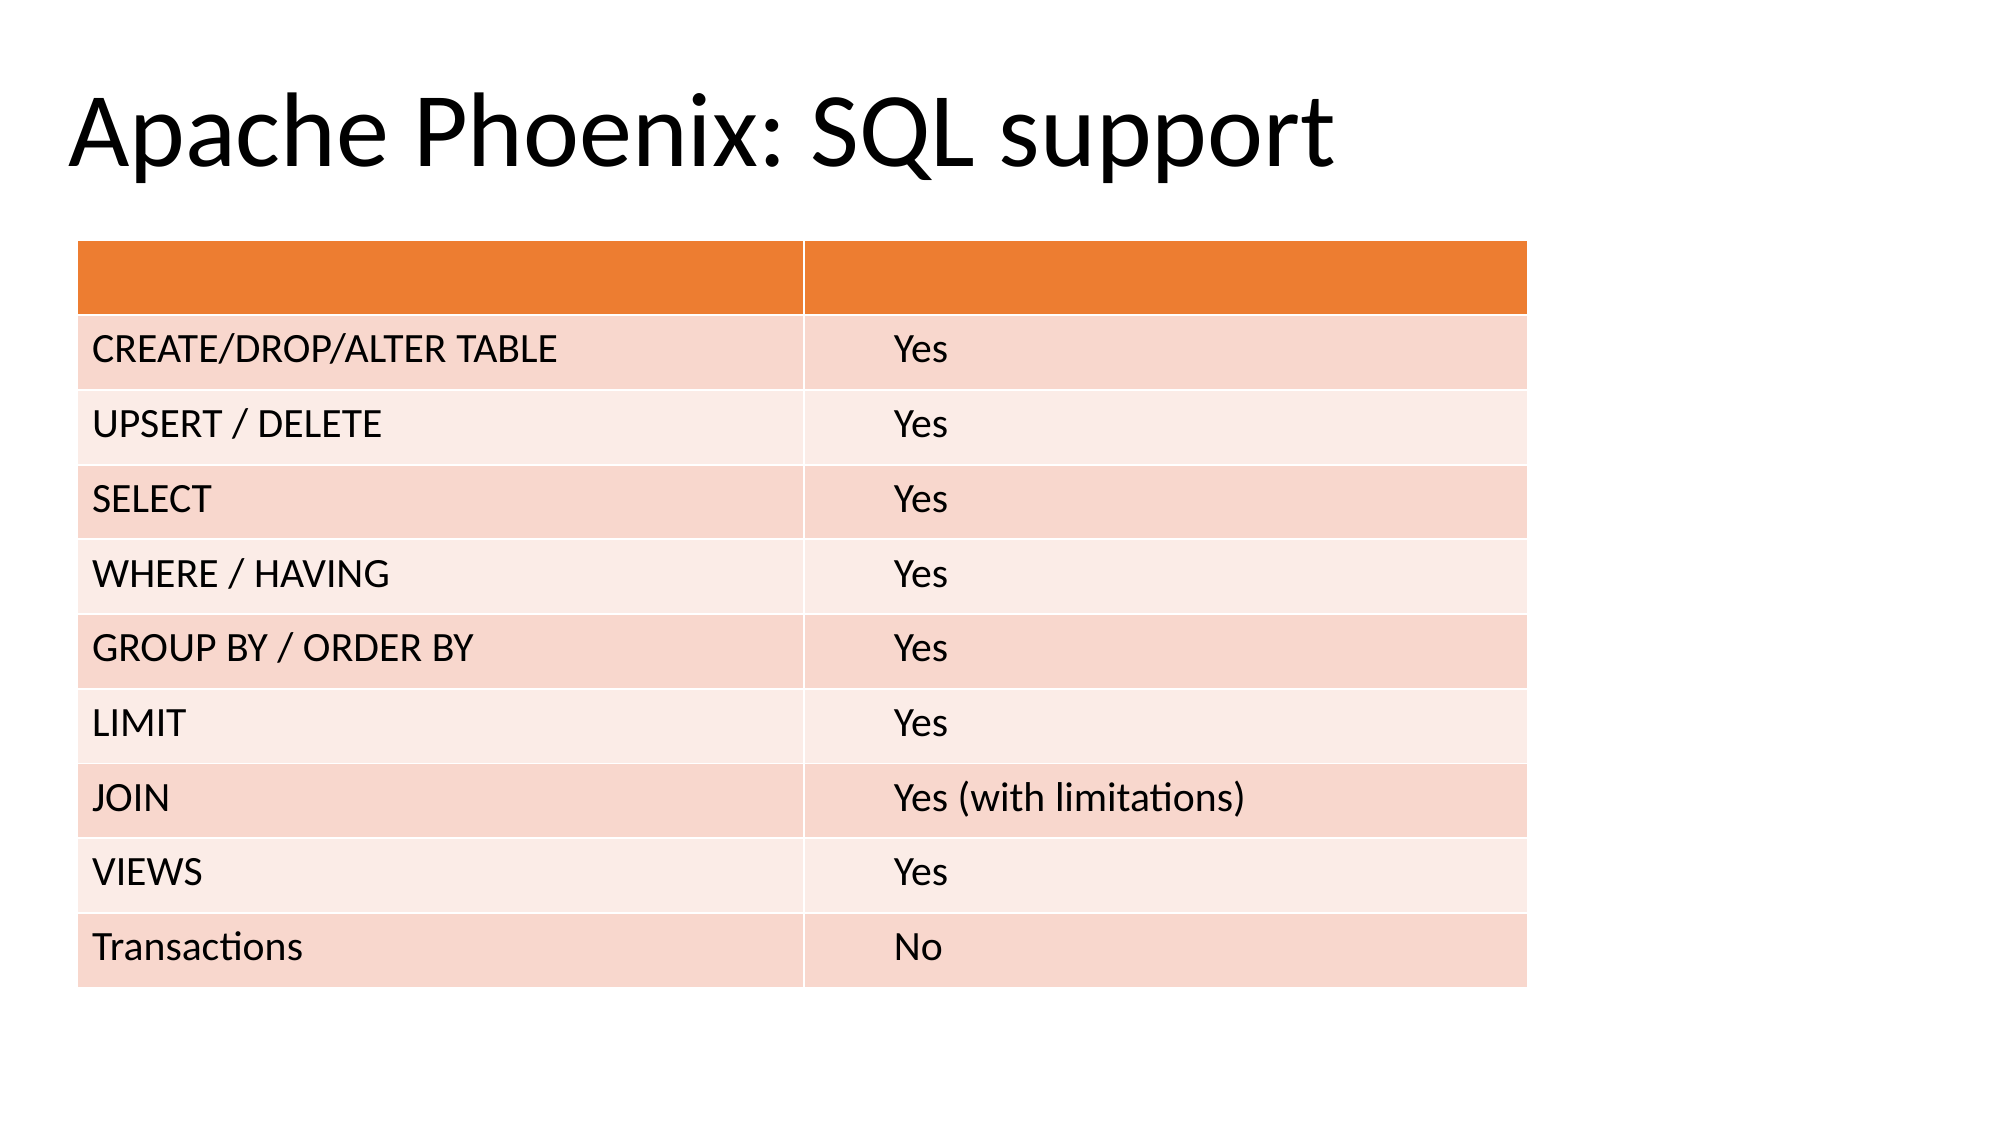

Apache Phoenix: SQL support
| SQL language construct | Supported? (yes/no) |
| --- | --- |
| CREATE/DROP/ALTER TABLE | Yes |
| UPSERT / DELETE | Yes |
| SELECT | Yes |
| WHERE / HAVING | Yes |
| GROUP BY / ORDER BY | Yes |
| LIMIT | Yes |
| JOIN | Yes (with limitations) |
| VIEWS | Yes |
| Transactions | No |